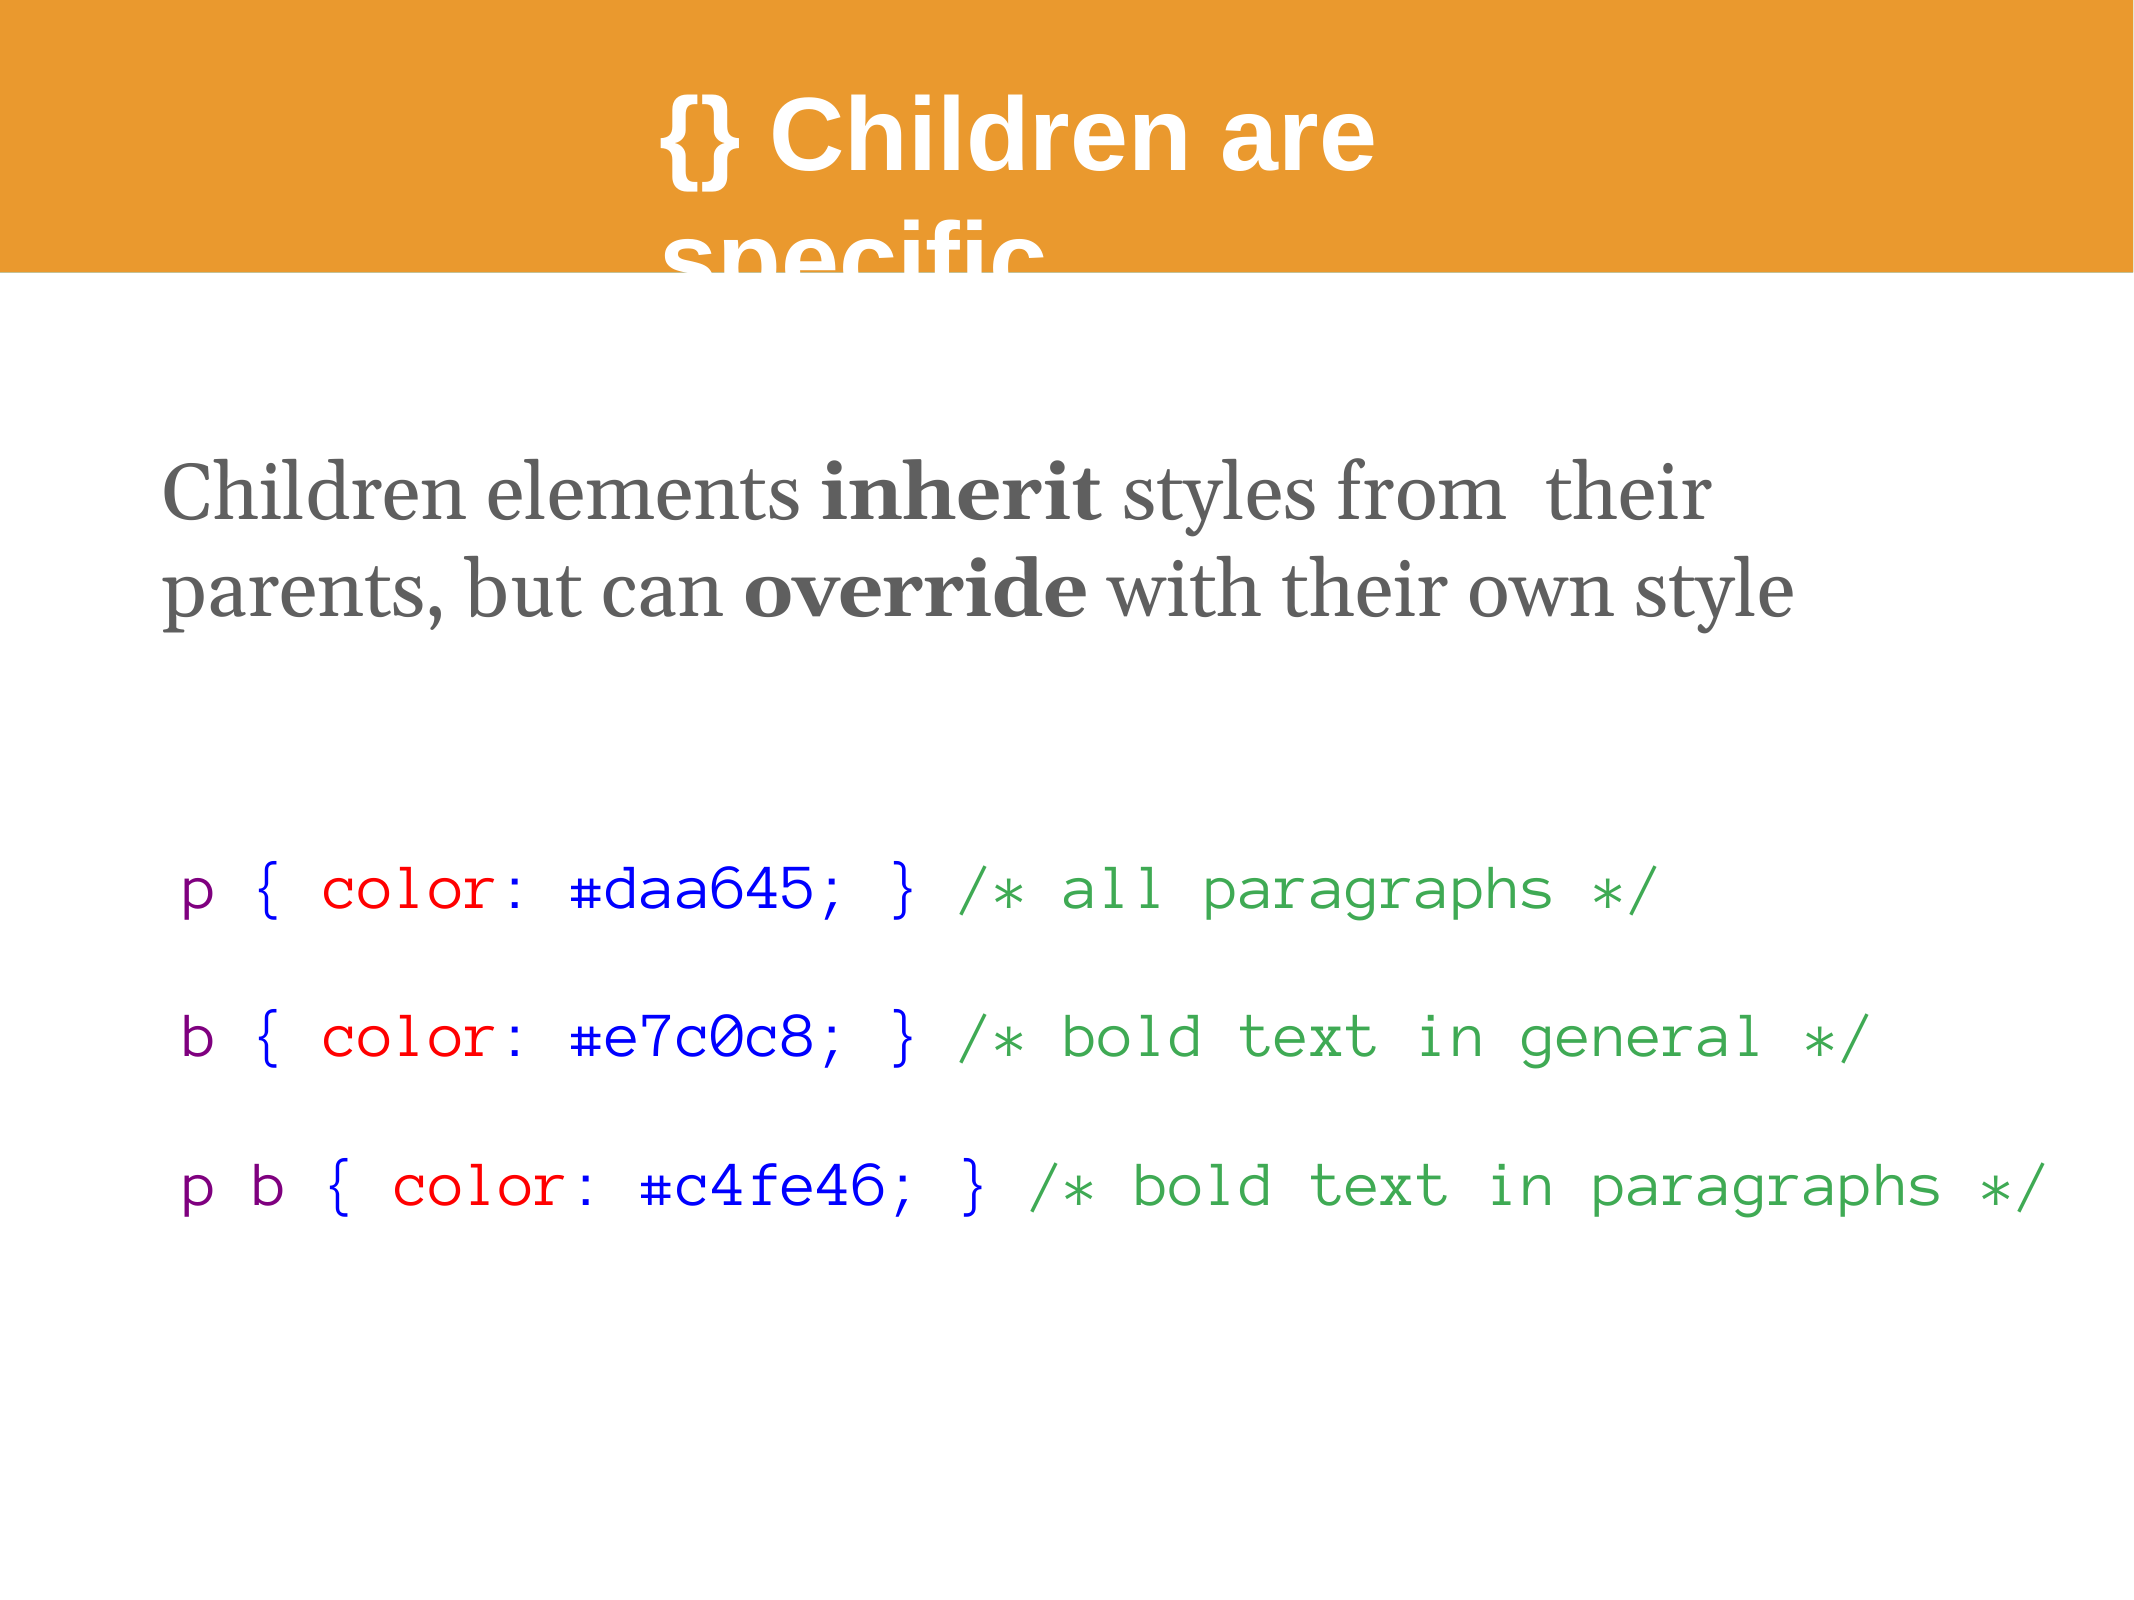

# {} Children are specific
Children elements inherit styles from  their parents, but can override with their own style

p { color: #daa645; } /* all paragraphs */

b { color: #e7c0c8; } /* bold text in general */

p b { color: #c4fe46; } /* bold text in paragraphs */